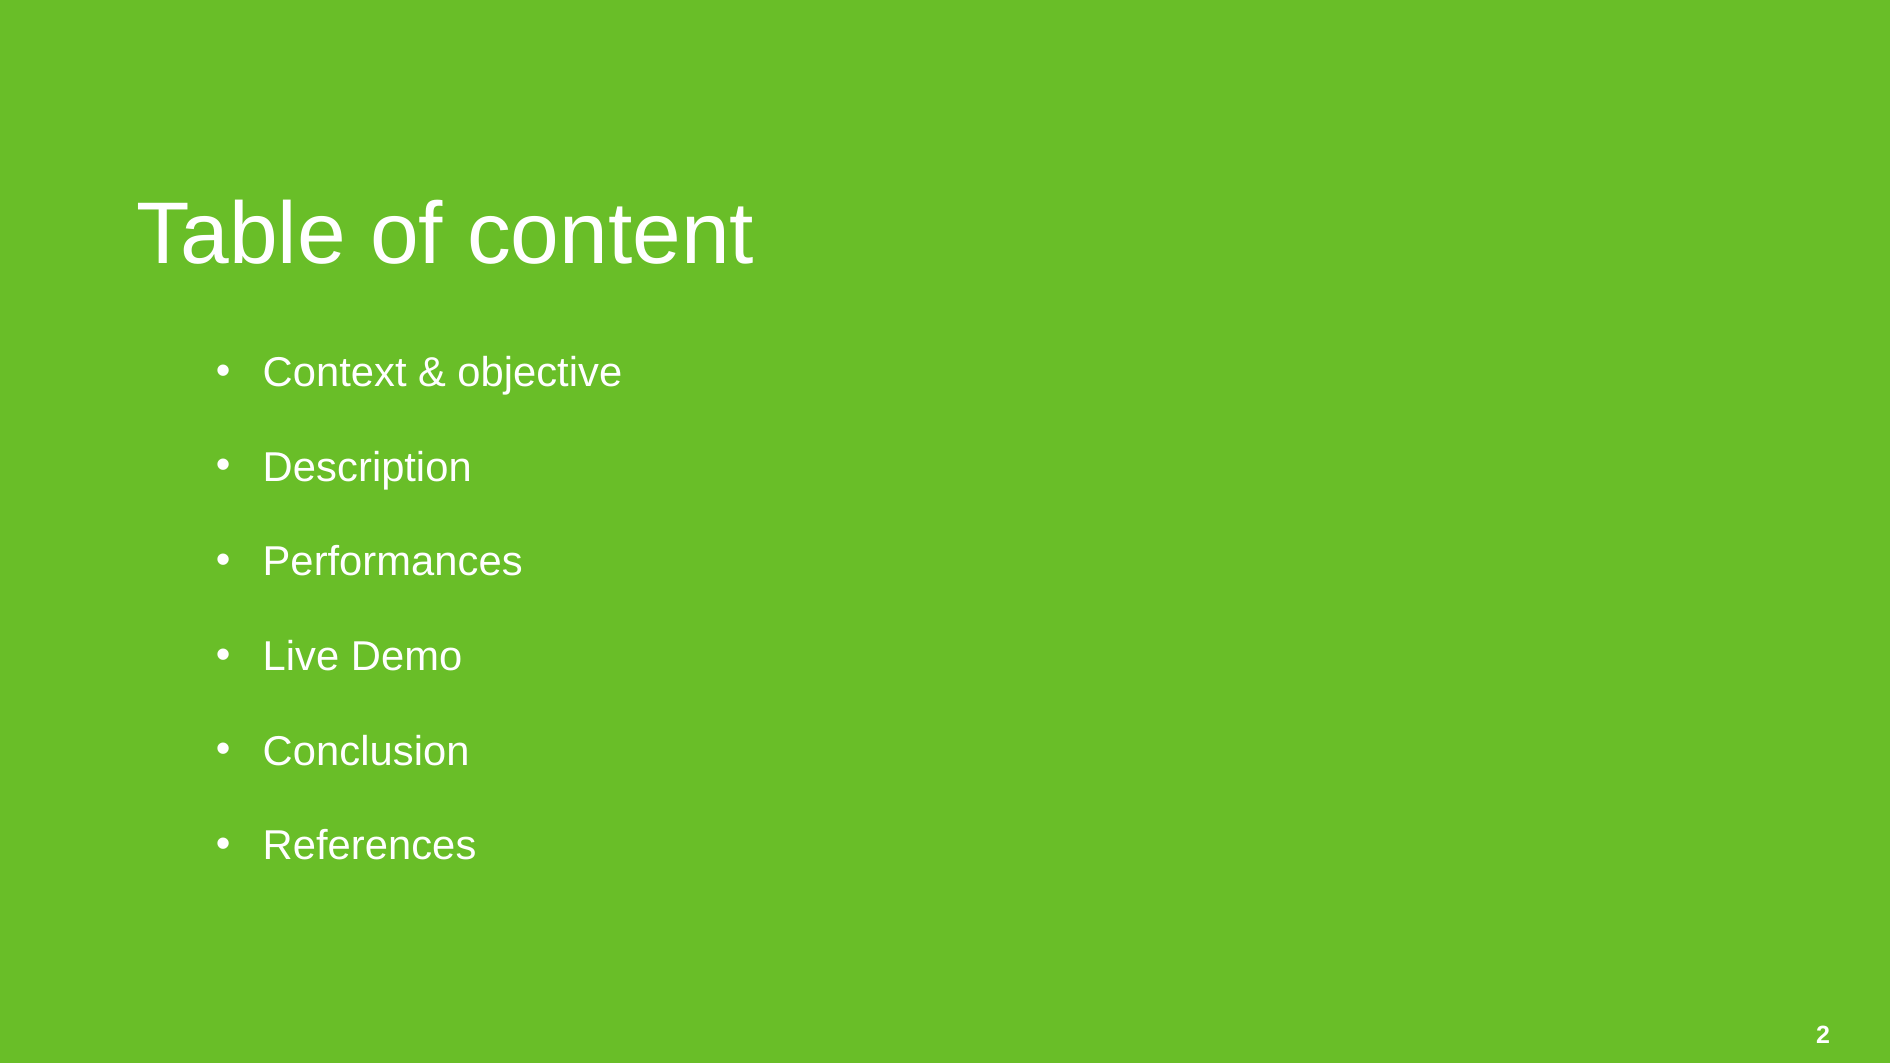

# Table of content
Context & objective
Description
Performances
Live Demo
Conclusion
References
2